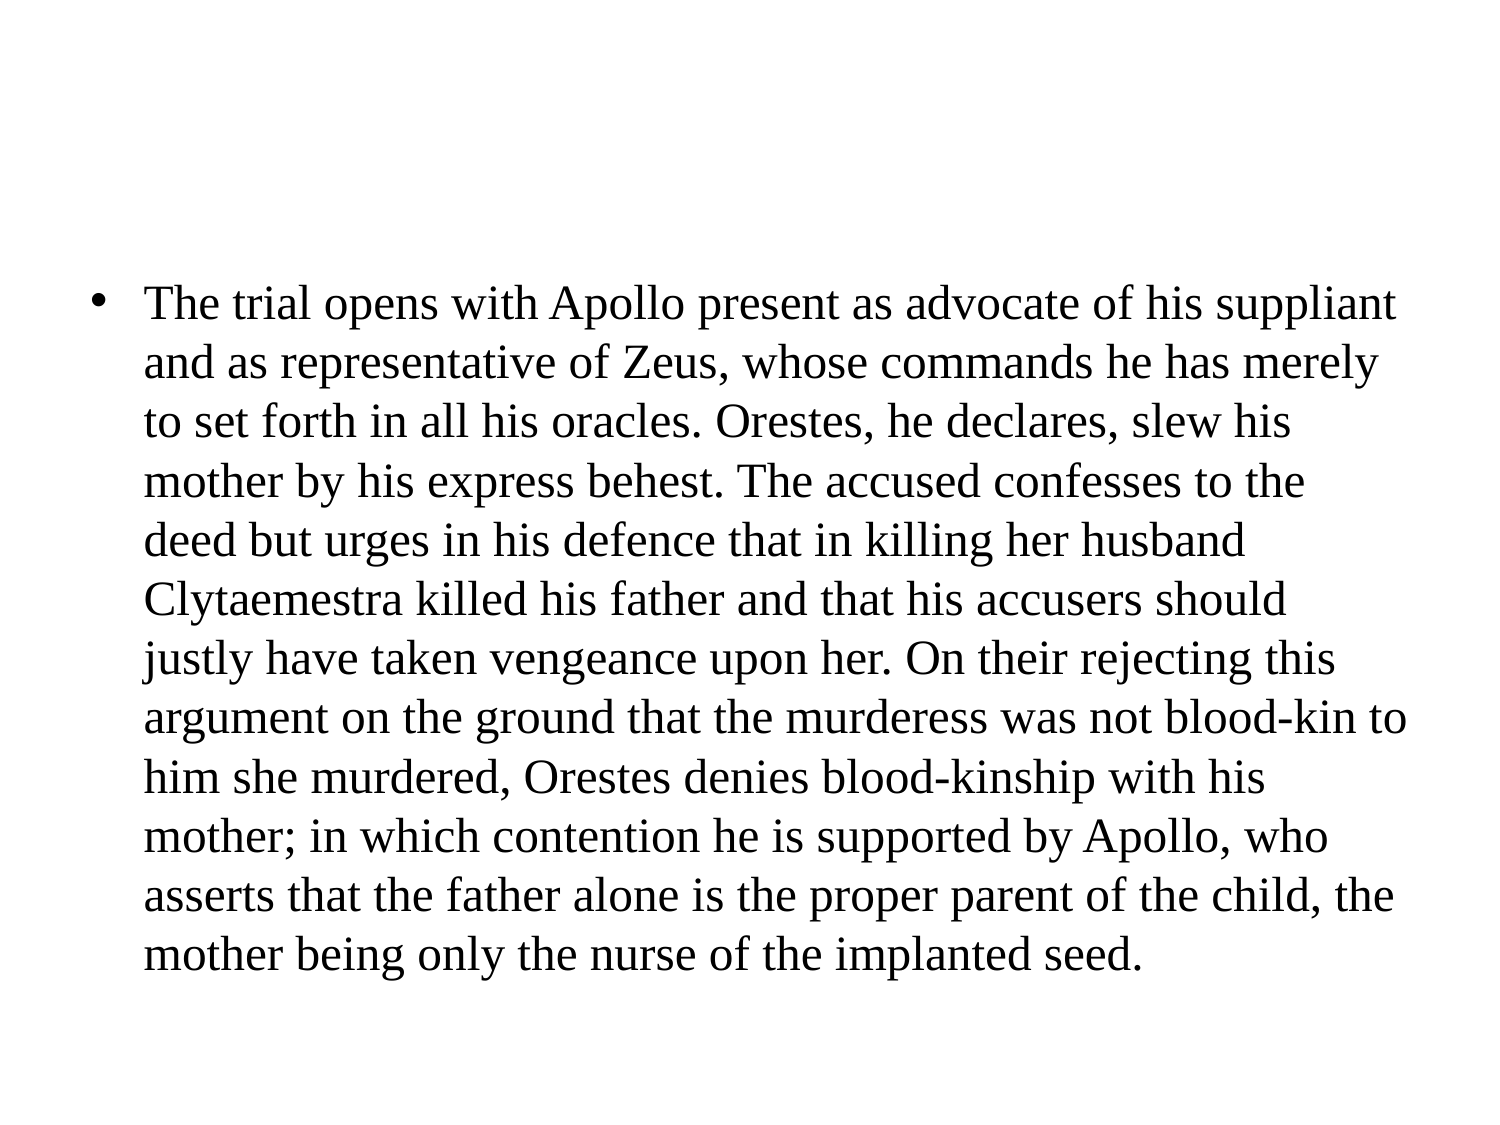

#
The trial opens with Apollo present as advocate of his suppliant and as representative of Zeus, whose commands he has merely to set forth in all his oracles. Orestes, he declares, slew his mother by his express behest. The accused confesses to the deed but urges in his defence that in killing her husband Clytaemestra killed his father and that his accusers should justly have taken vengeance upon her. On their rejecting this argument on the ground that the murderess was not blood-kin to him she murdered, Orestes denies blood-kinship with his mother; in which contention he is supported by Apollo, who asserts that the father alone is the proper parent of the child, the mother being only the nurse of the implanted seed.